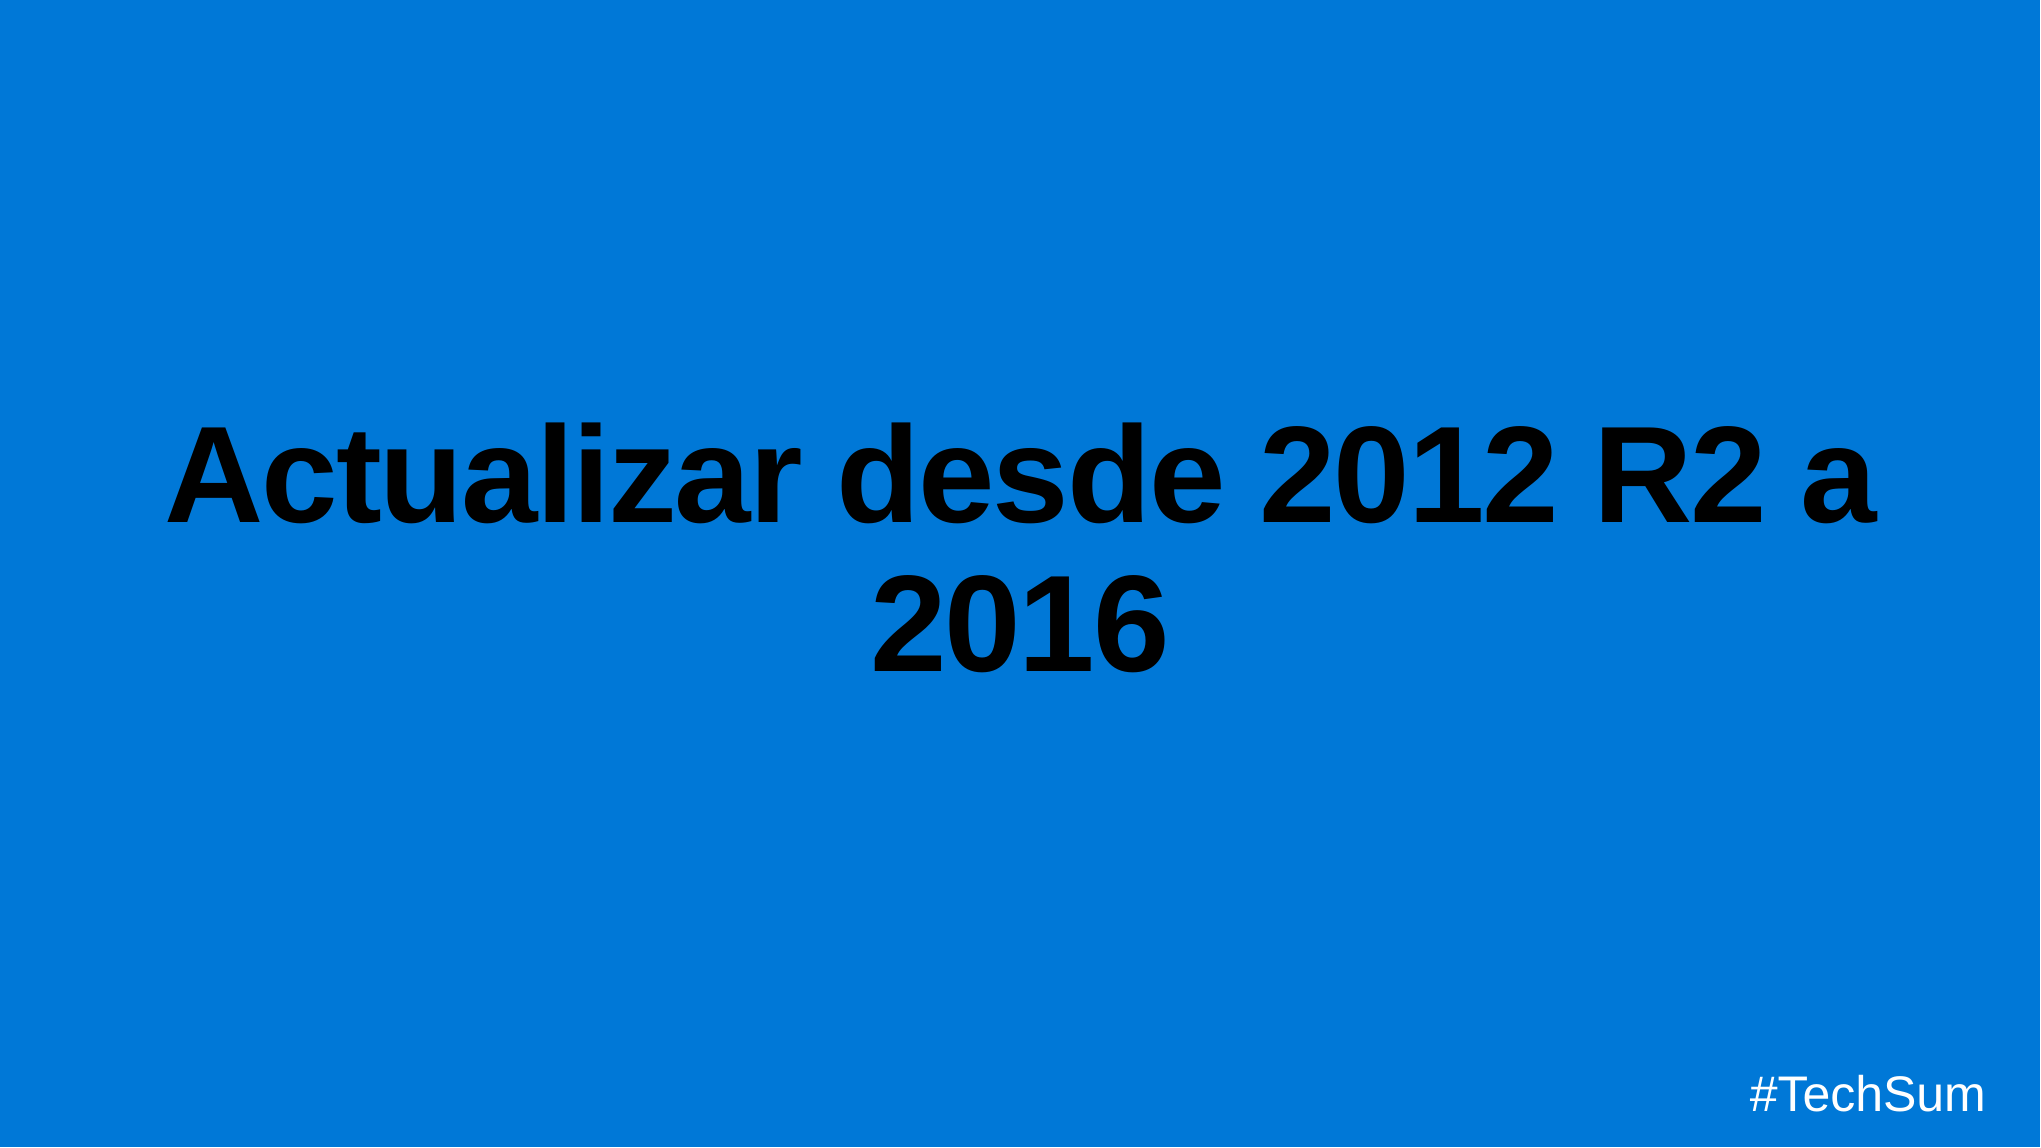

Actualizar desde 2012 R2 a 2016
#TechSum